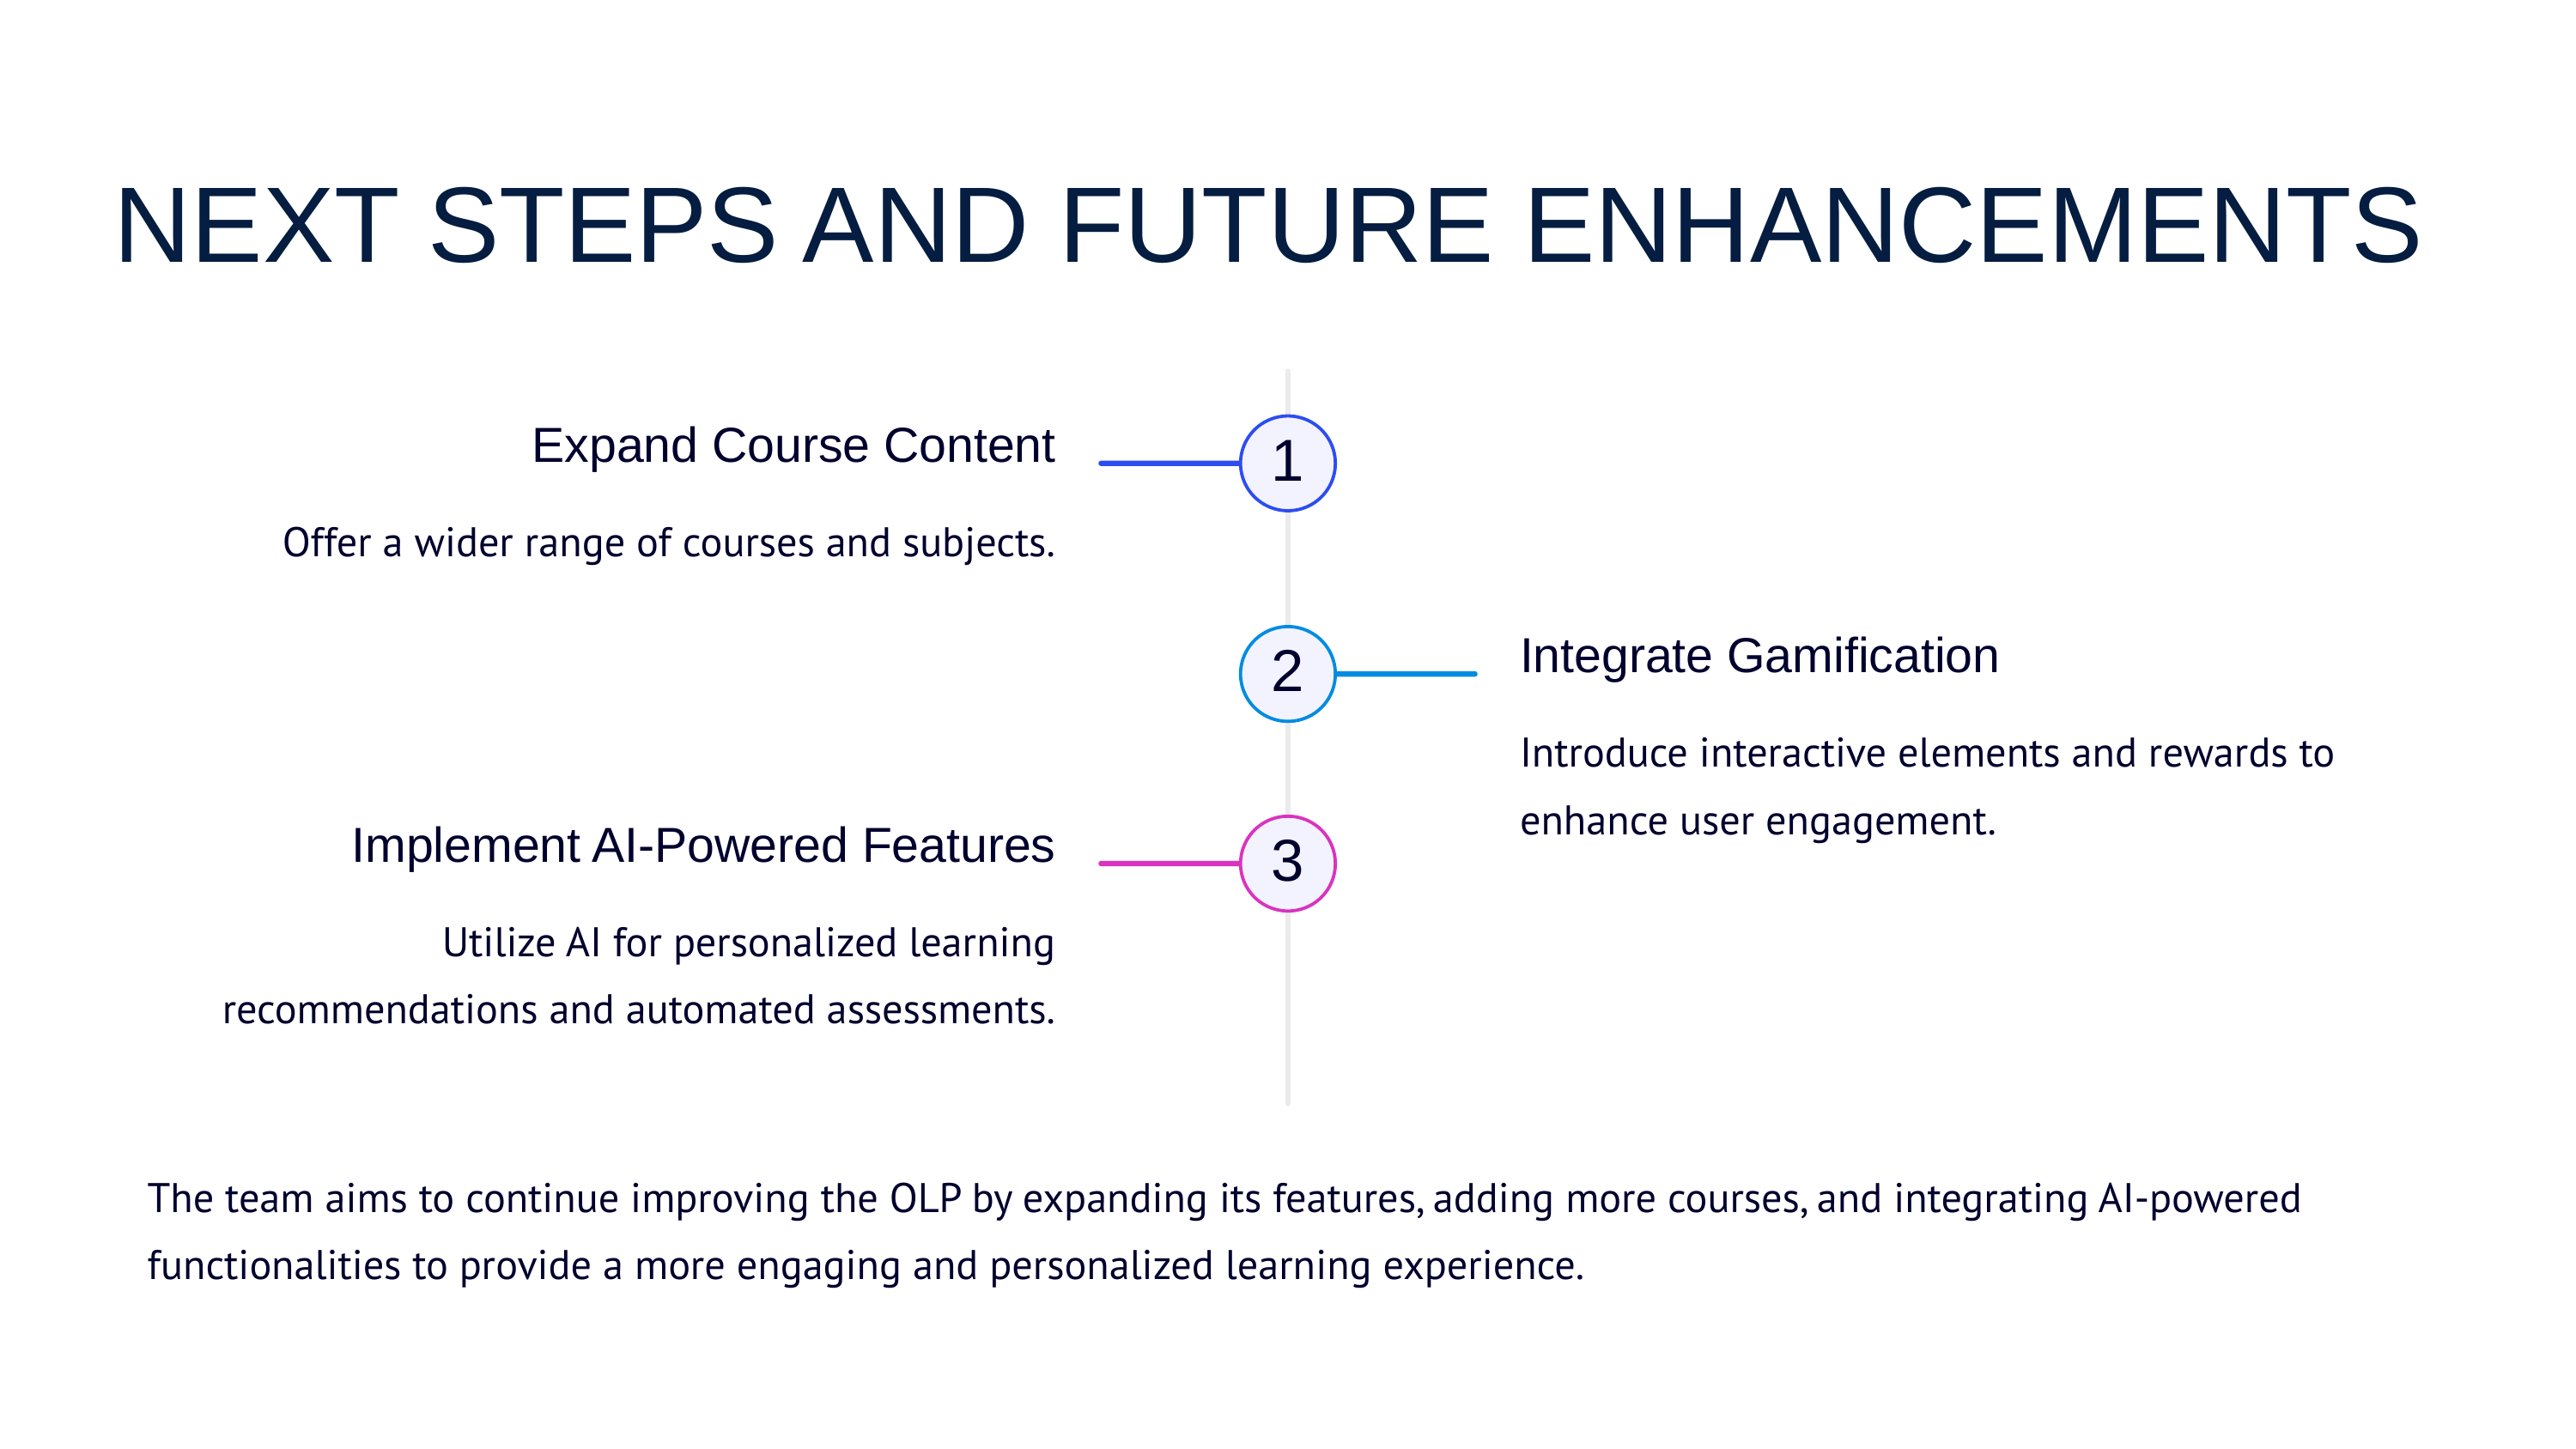

NEXT STEPS AND FUTURE ENHANCEMENTS

Expand Course Content

1

Offer a wider range of courses and subjects.
Integrate Gamification

2

Introduce interactive elements and rewards to enhance user engagement.
Implement AI-Powered Features

3

Utilize AI for personalized learning recommendations and automated assessments.
The team aims to continue improving the OLP by expanding its features, adding more courses, and integrating AI-powered functionalities to provide a more engaging and personalized learning experience.